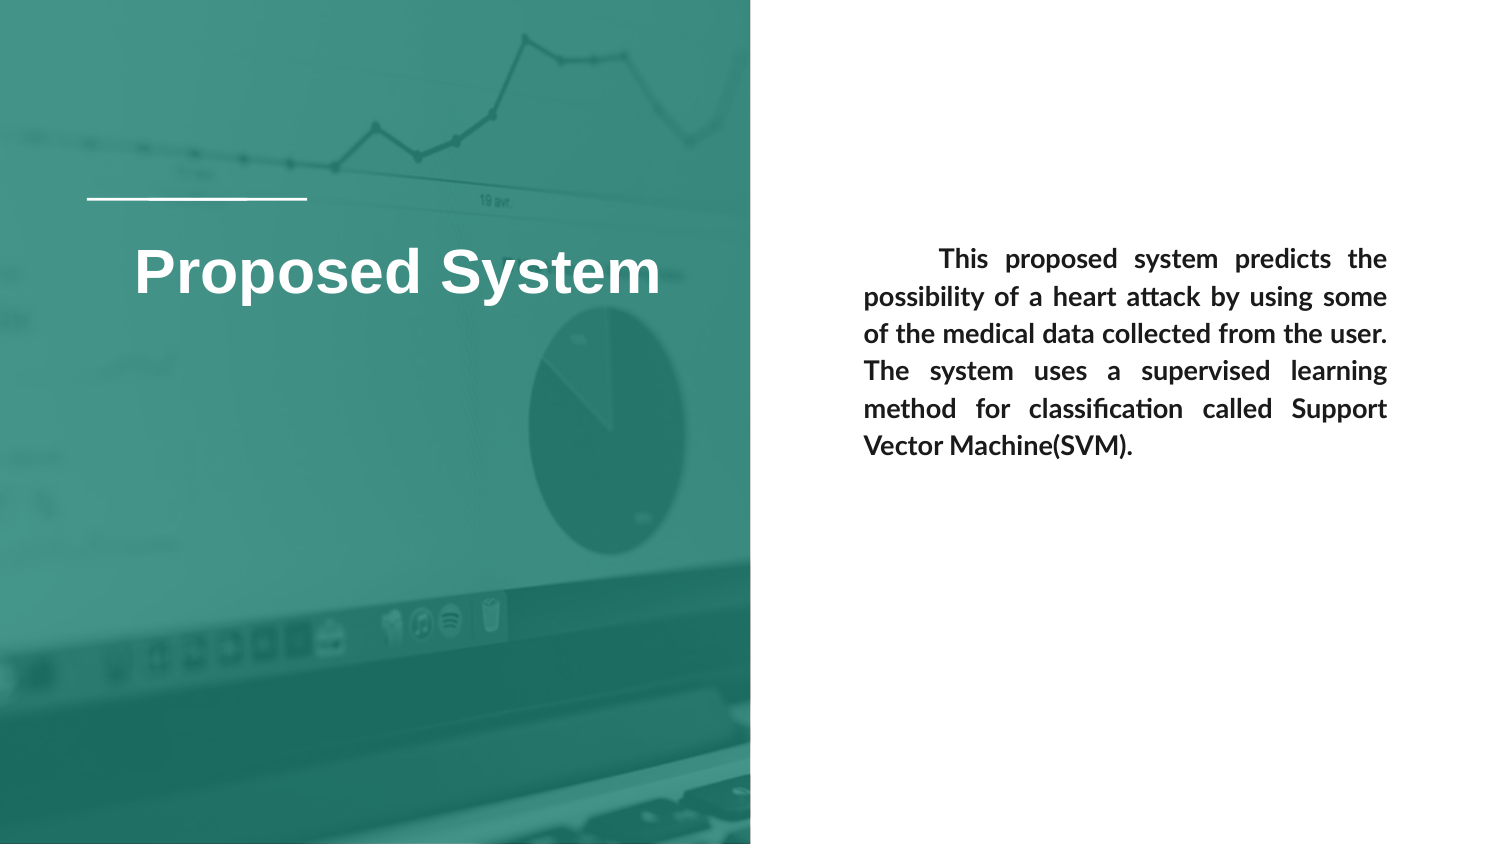

# Proposed System
This proposed system predicts the possibility of a heart attack by using some of the medical data collected from the user. The system uses a supervised learning method for classification called Support Vector Machine(SVM).